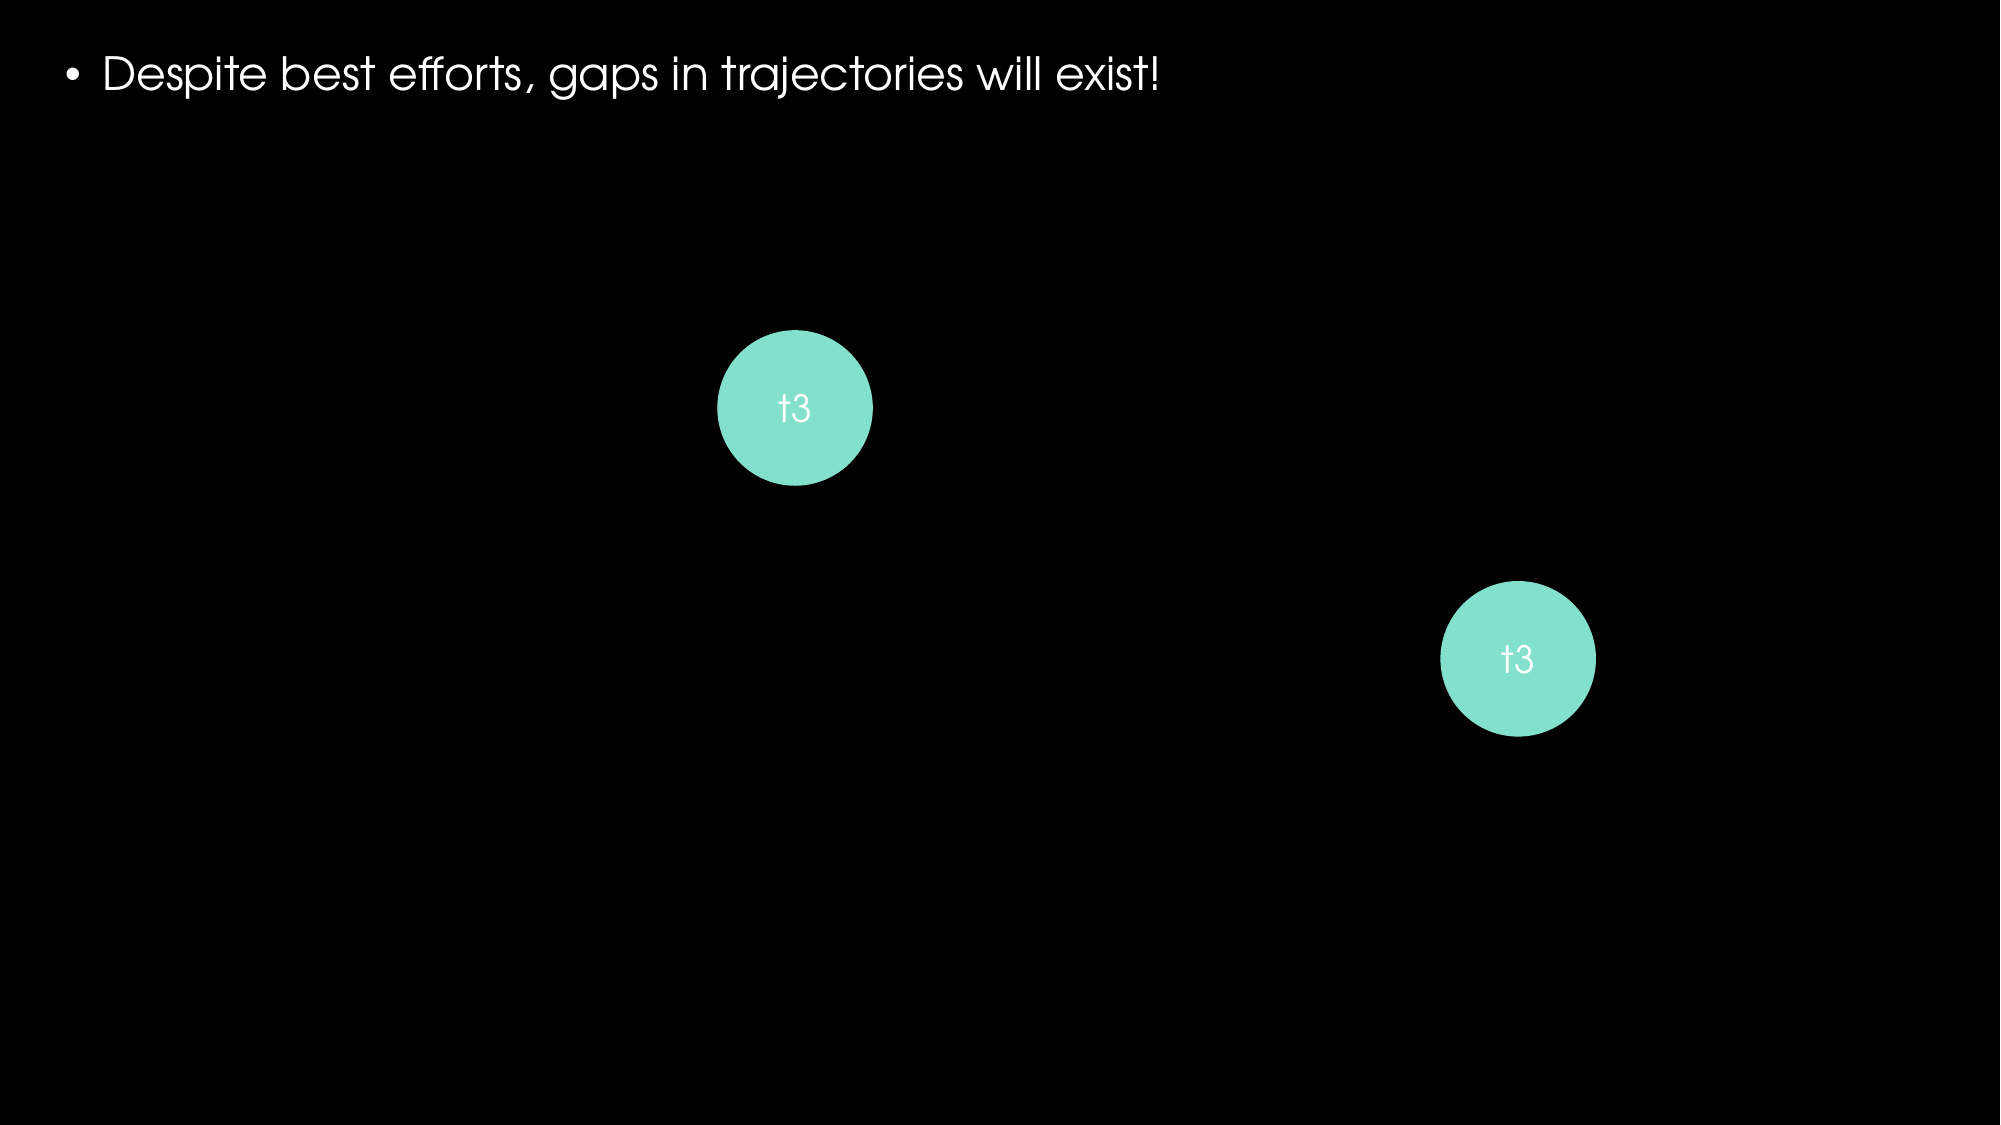

Despite best efforts, gaps in trajectories will exist!

t3
t3